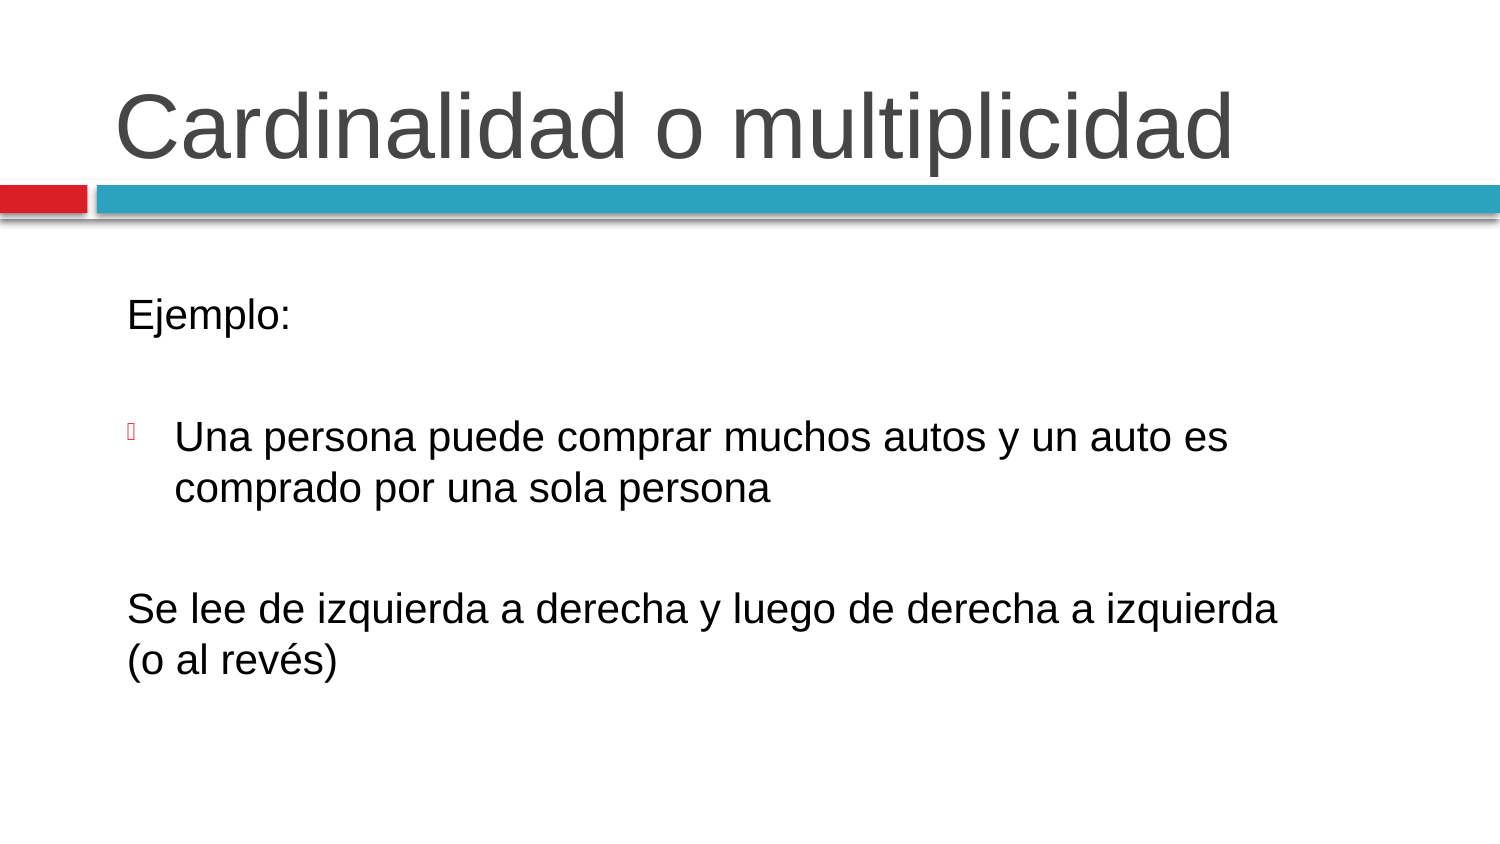

# Cardinalidad o multiplicidad
Ejemplo:

Una persona puede comprar muchos autos y un auto es comprado por una sola persona

Se lee de izquierda a derecha y luego de derecha a izquierda (o al revés)